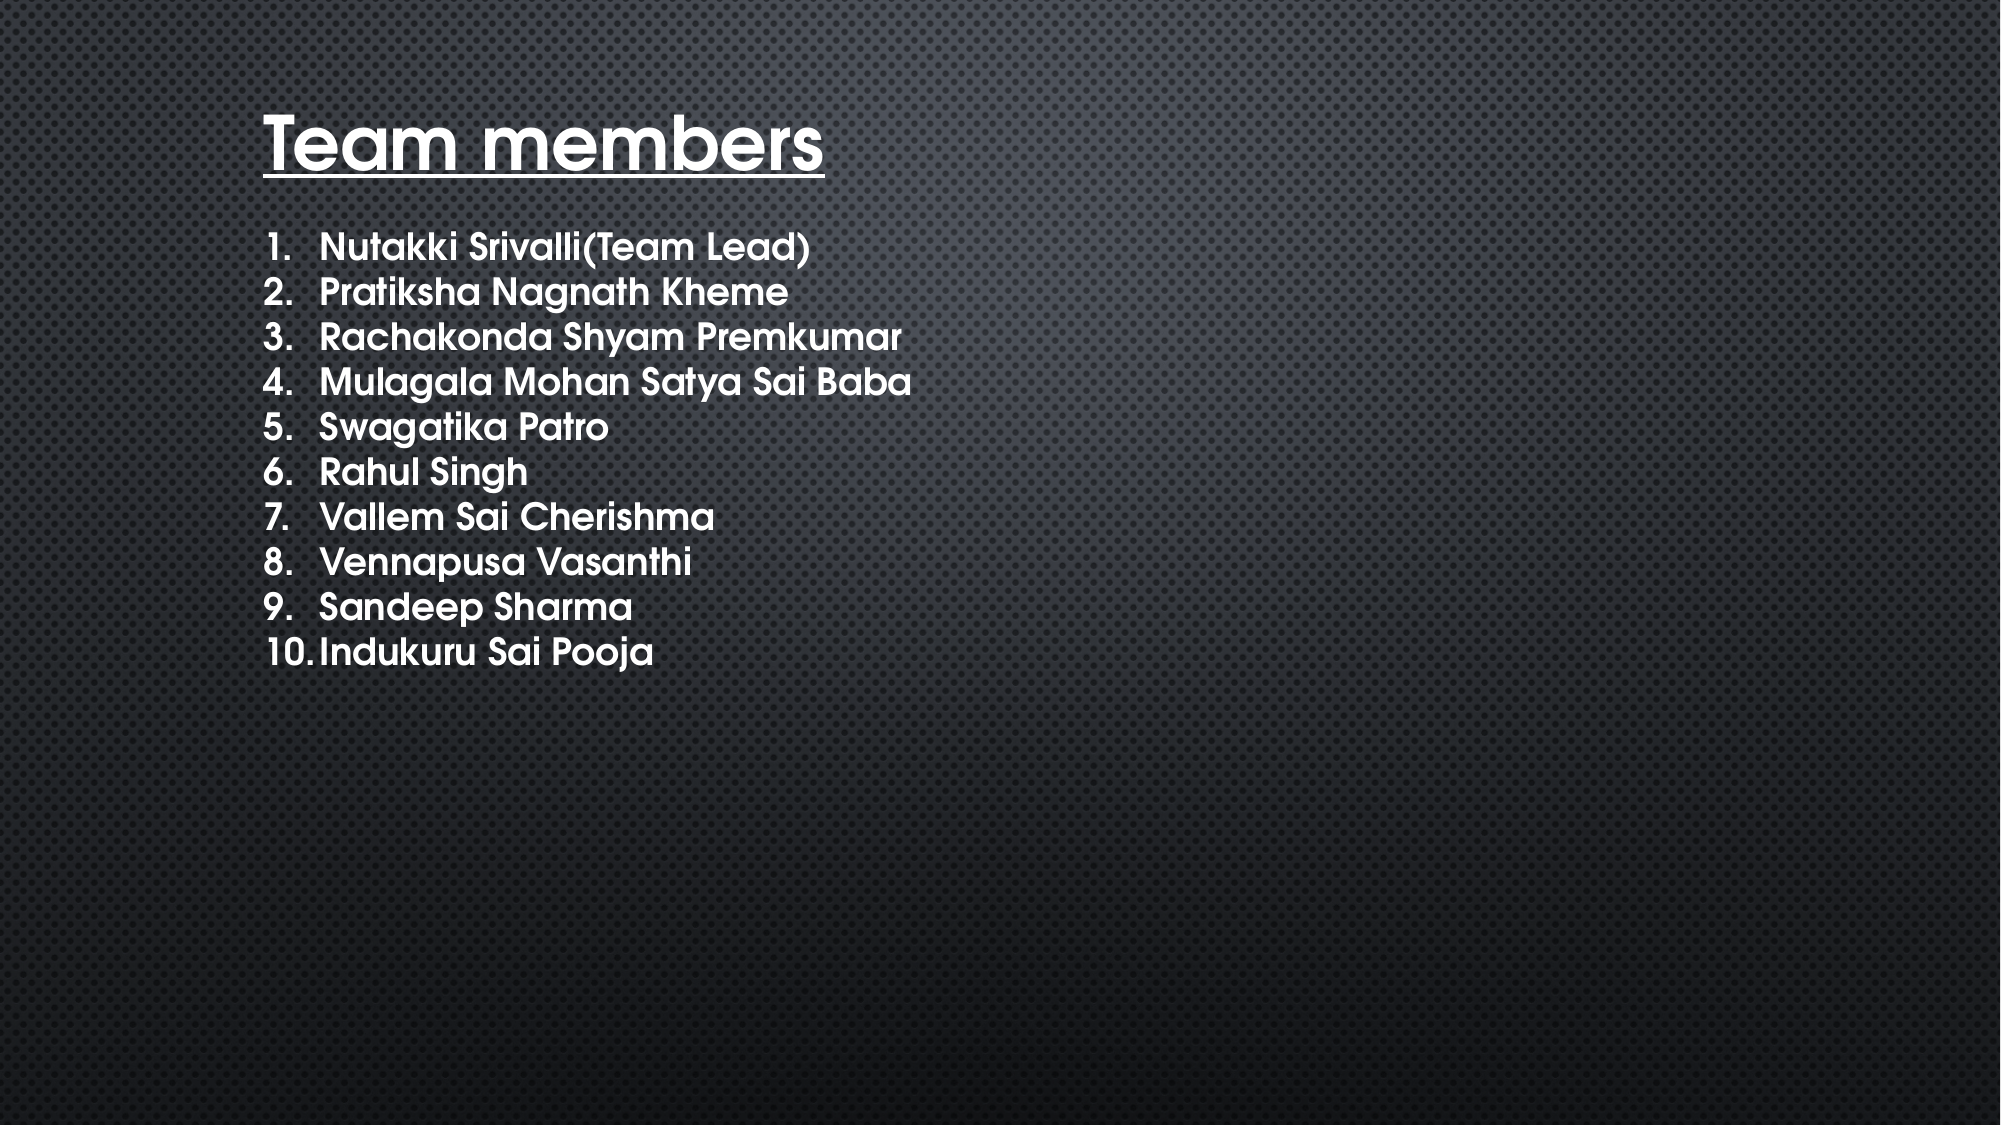

Team members
Nutakki Srivalli(Team Lead)
Pratiksha Nagnath Kheme
Rachakonda Shyam Premkumar
Mulagala Mohan Satya Sai Baba
Swagatika Patro
Rahul Singh
Vallem Sai Cherishma
Vennapusa Vasanthi
Sandeep Sharma
Indukuru Sai Pooja